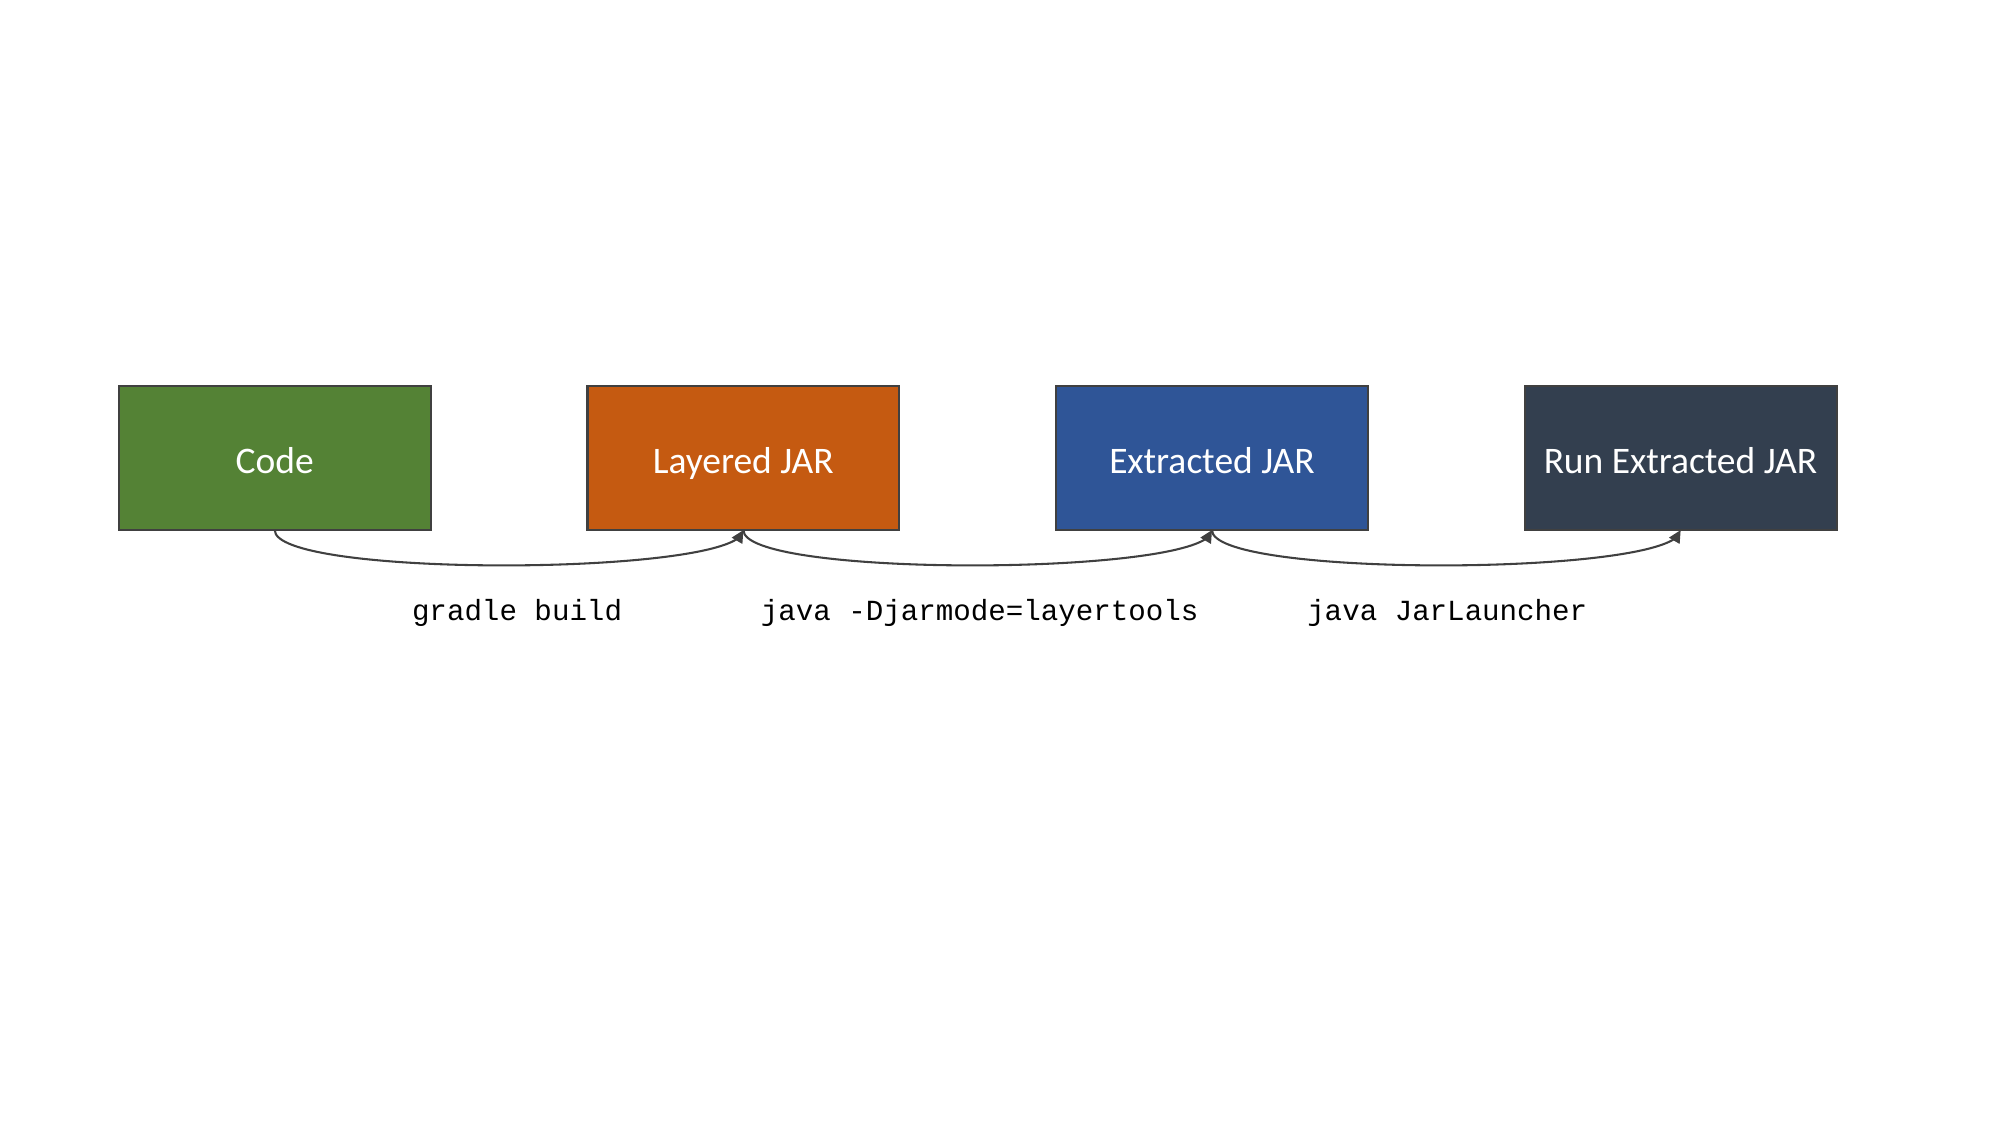

Code
Layered JAR
Extracted JAR
Run Extracted JAR
gradle build
java -Djarmode=layertools
java JarLauncher